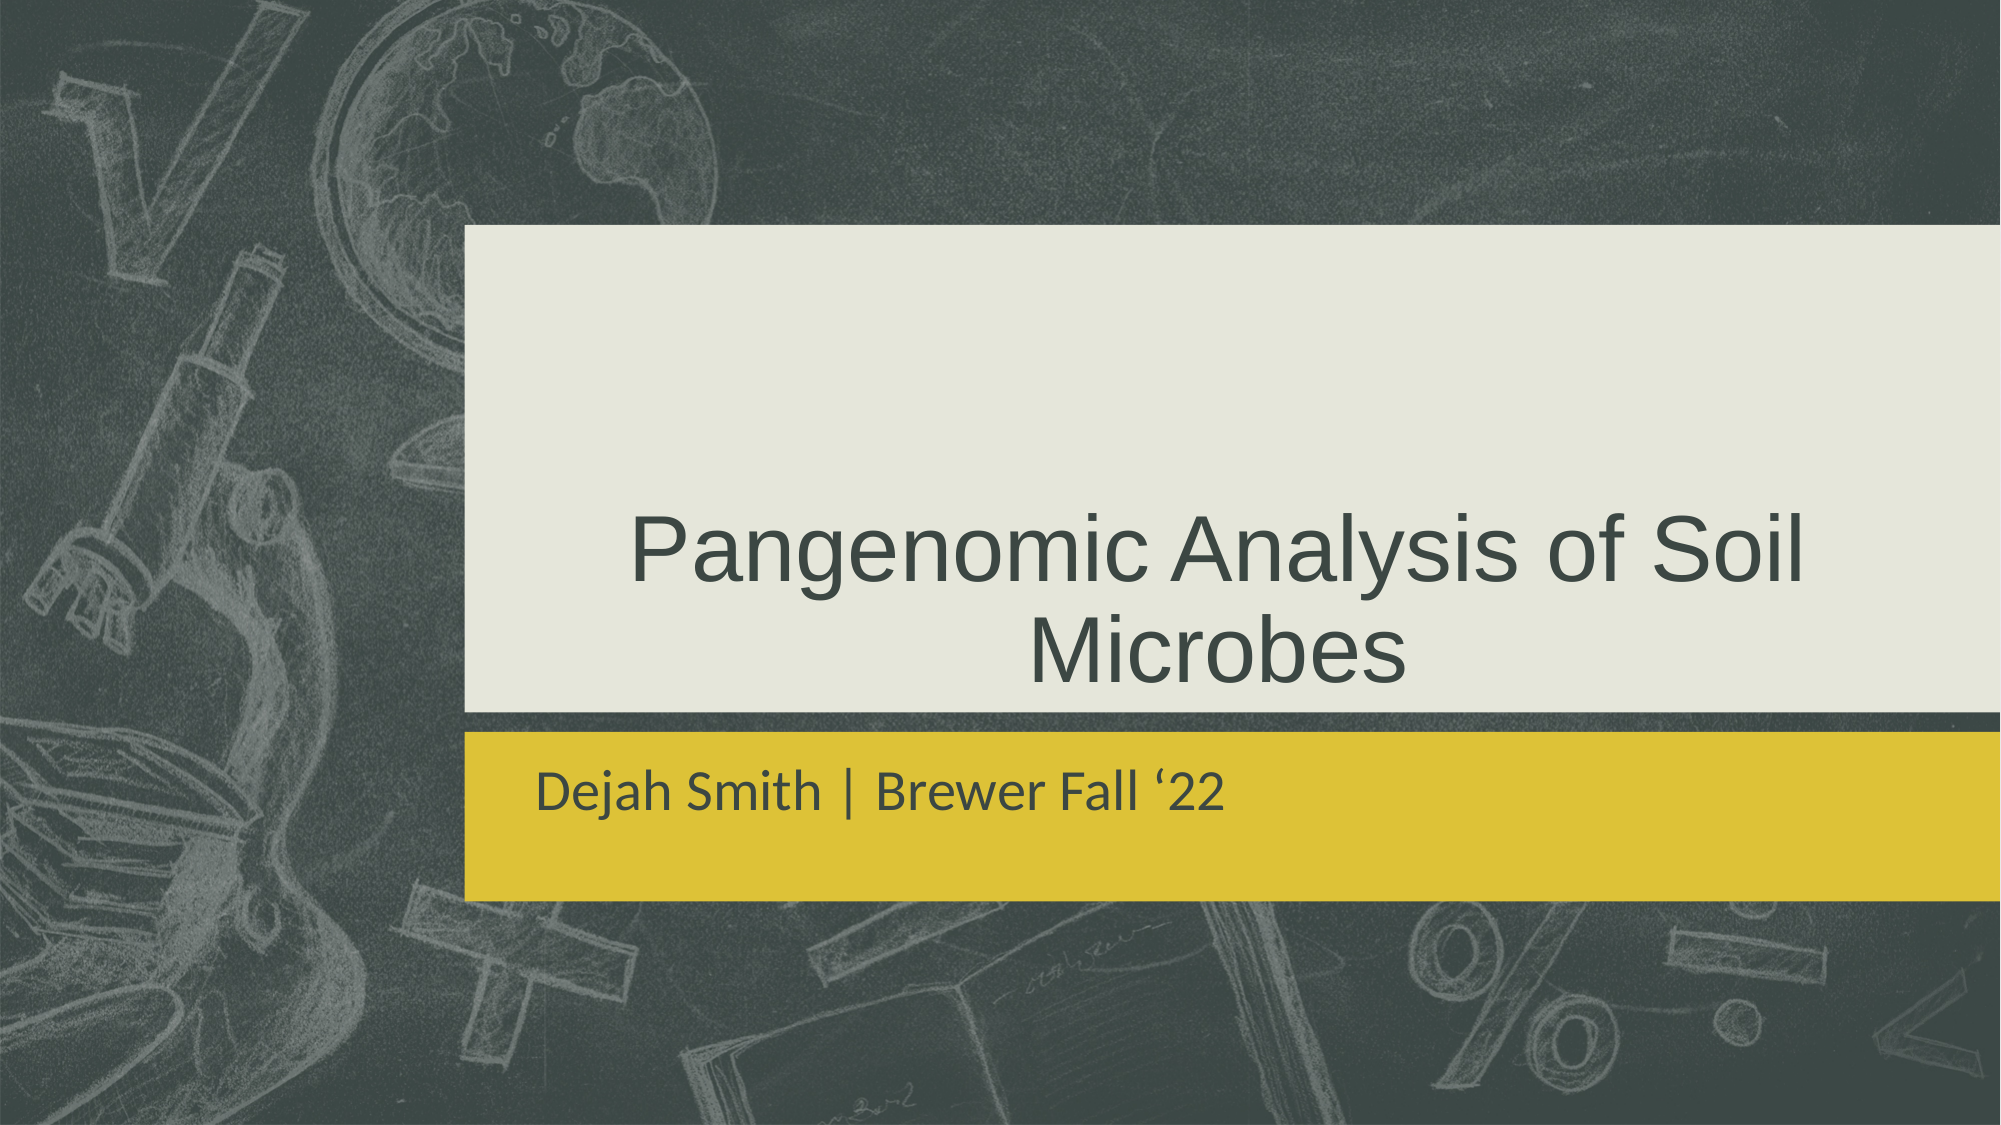

# Pangenomic Analysis of Soil Microbes
Dejah Smith | Brewer Fall ‘22